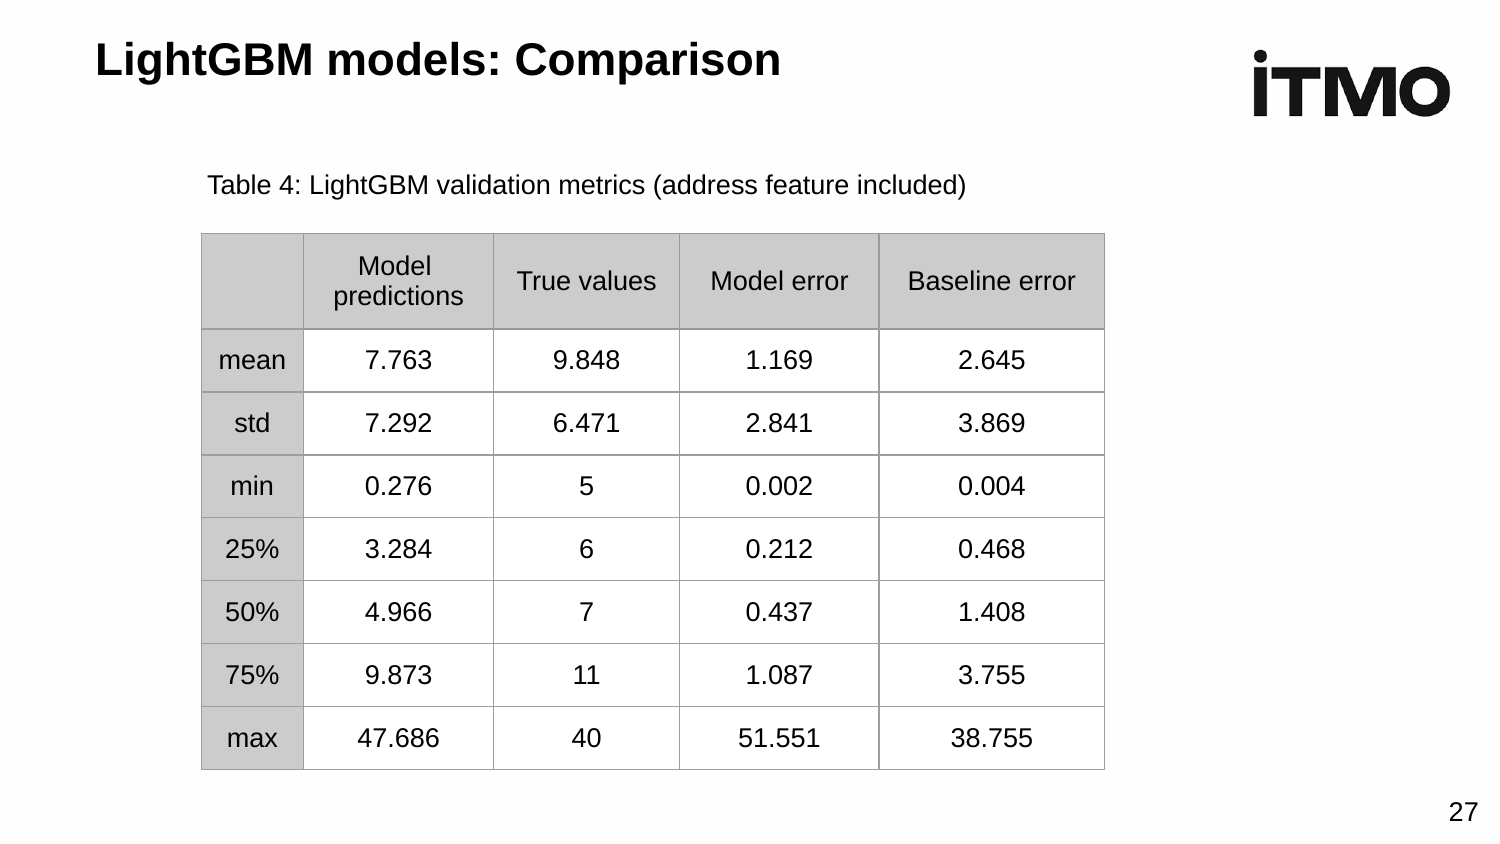

# LightGBM models: Comparison
Table 4: LightGBM validation metrics (address feature included)

|  | Model predictions | True values | Model error | Baseline error |
| --- | --- | --- | --- | --- |
| mean | 7.763 | 9.848 | 1.169 | 2.645 |
| std | 7.292 | 6.471 | 2.841 | 3.869 |
| min | 0.276 | 5 | 0.002 | 0.004 |
| 25% | 3.284 | 6 | 0.212 | 0.468 |
| 50% | 4.966 | 7 | 0.437 | 1.408 |
| 75% | 9.873 | 11 | 1.087 | 3.755 |
| max | 47.686 | 40 | 51.551 | 38.755 |
27